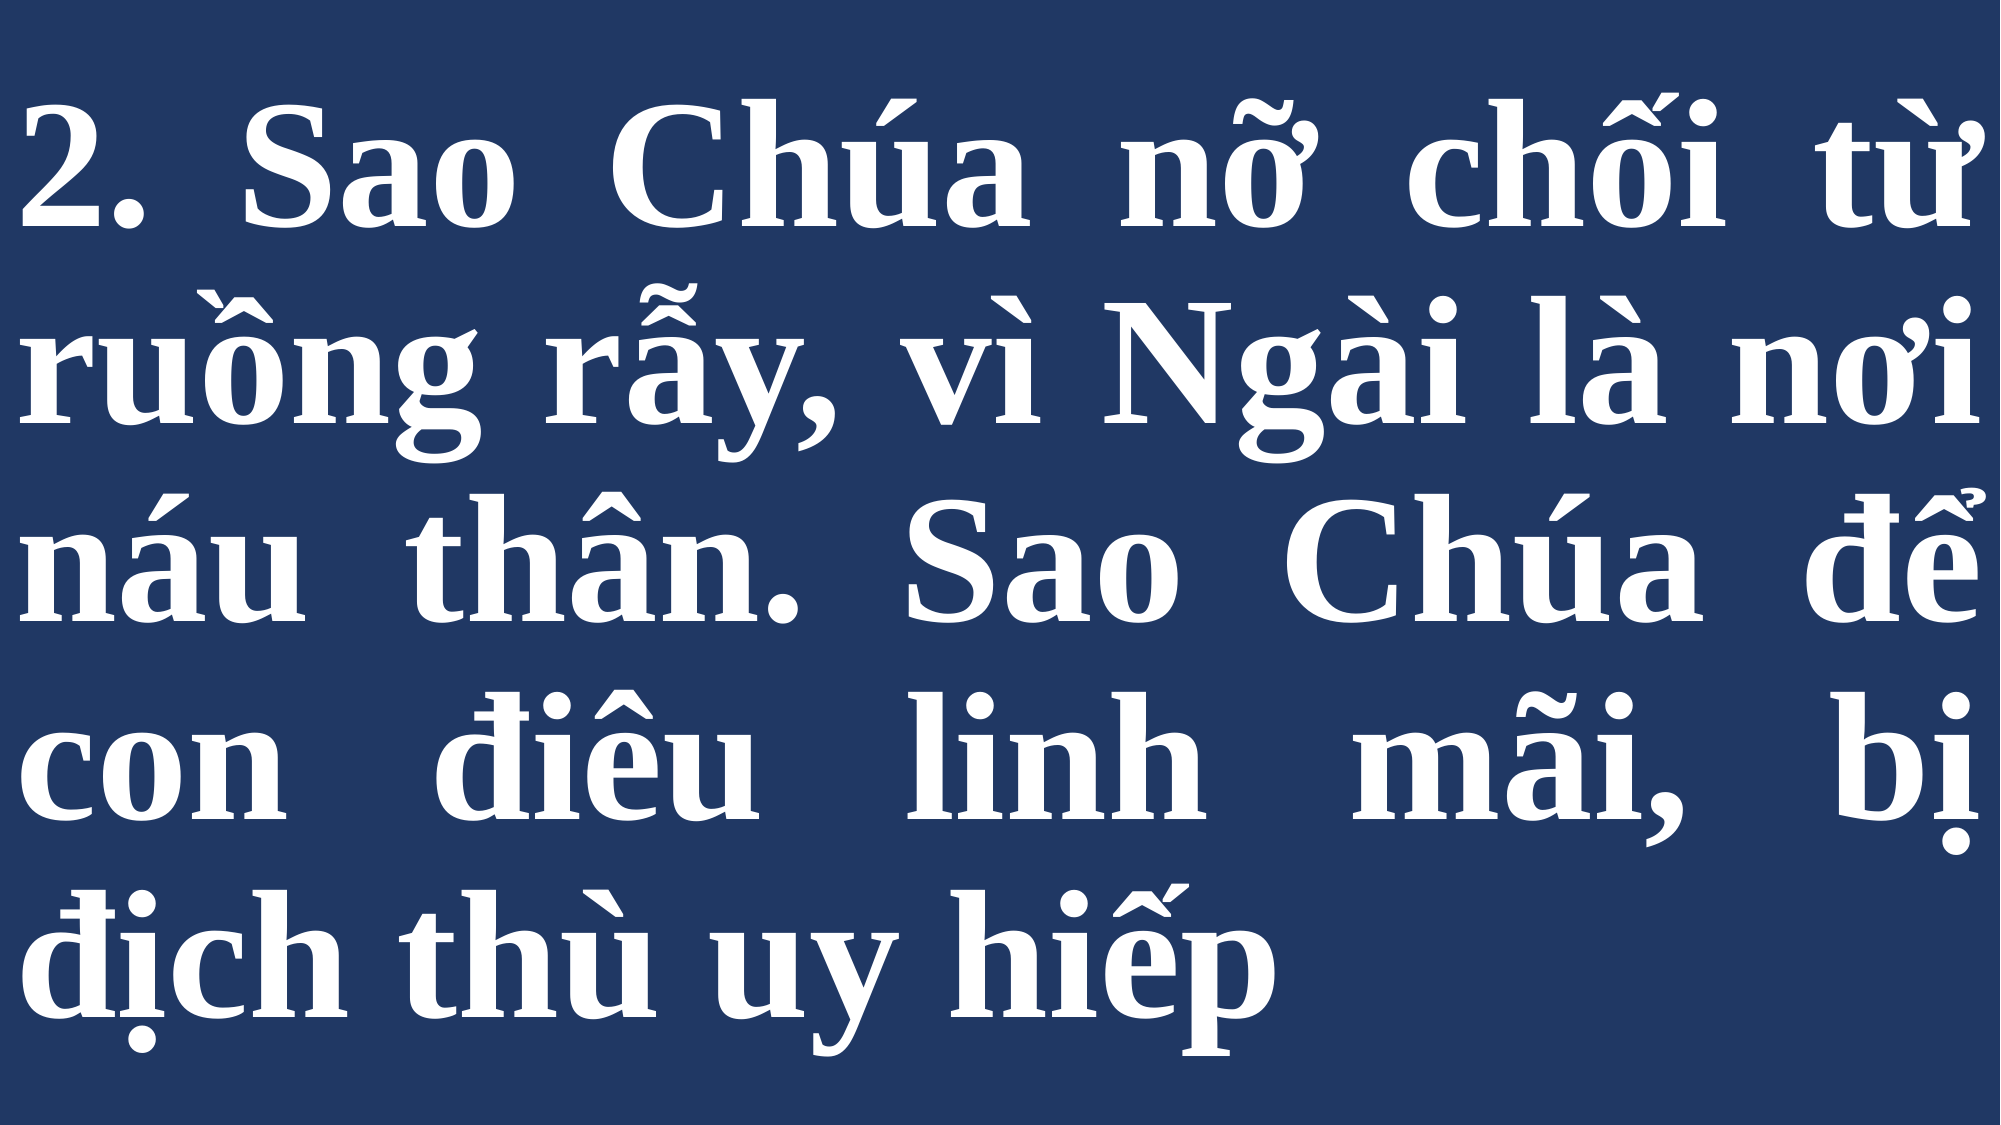

# 2. Sao Chúa nỡ chối từ ruồng rẫy, vì Ngài là nơi náu thân. Sao Chúa để con điêu linh mãi, bị địch thù uy hiếp